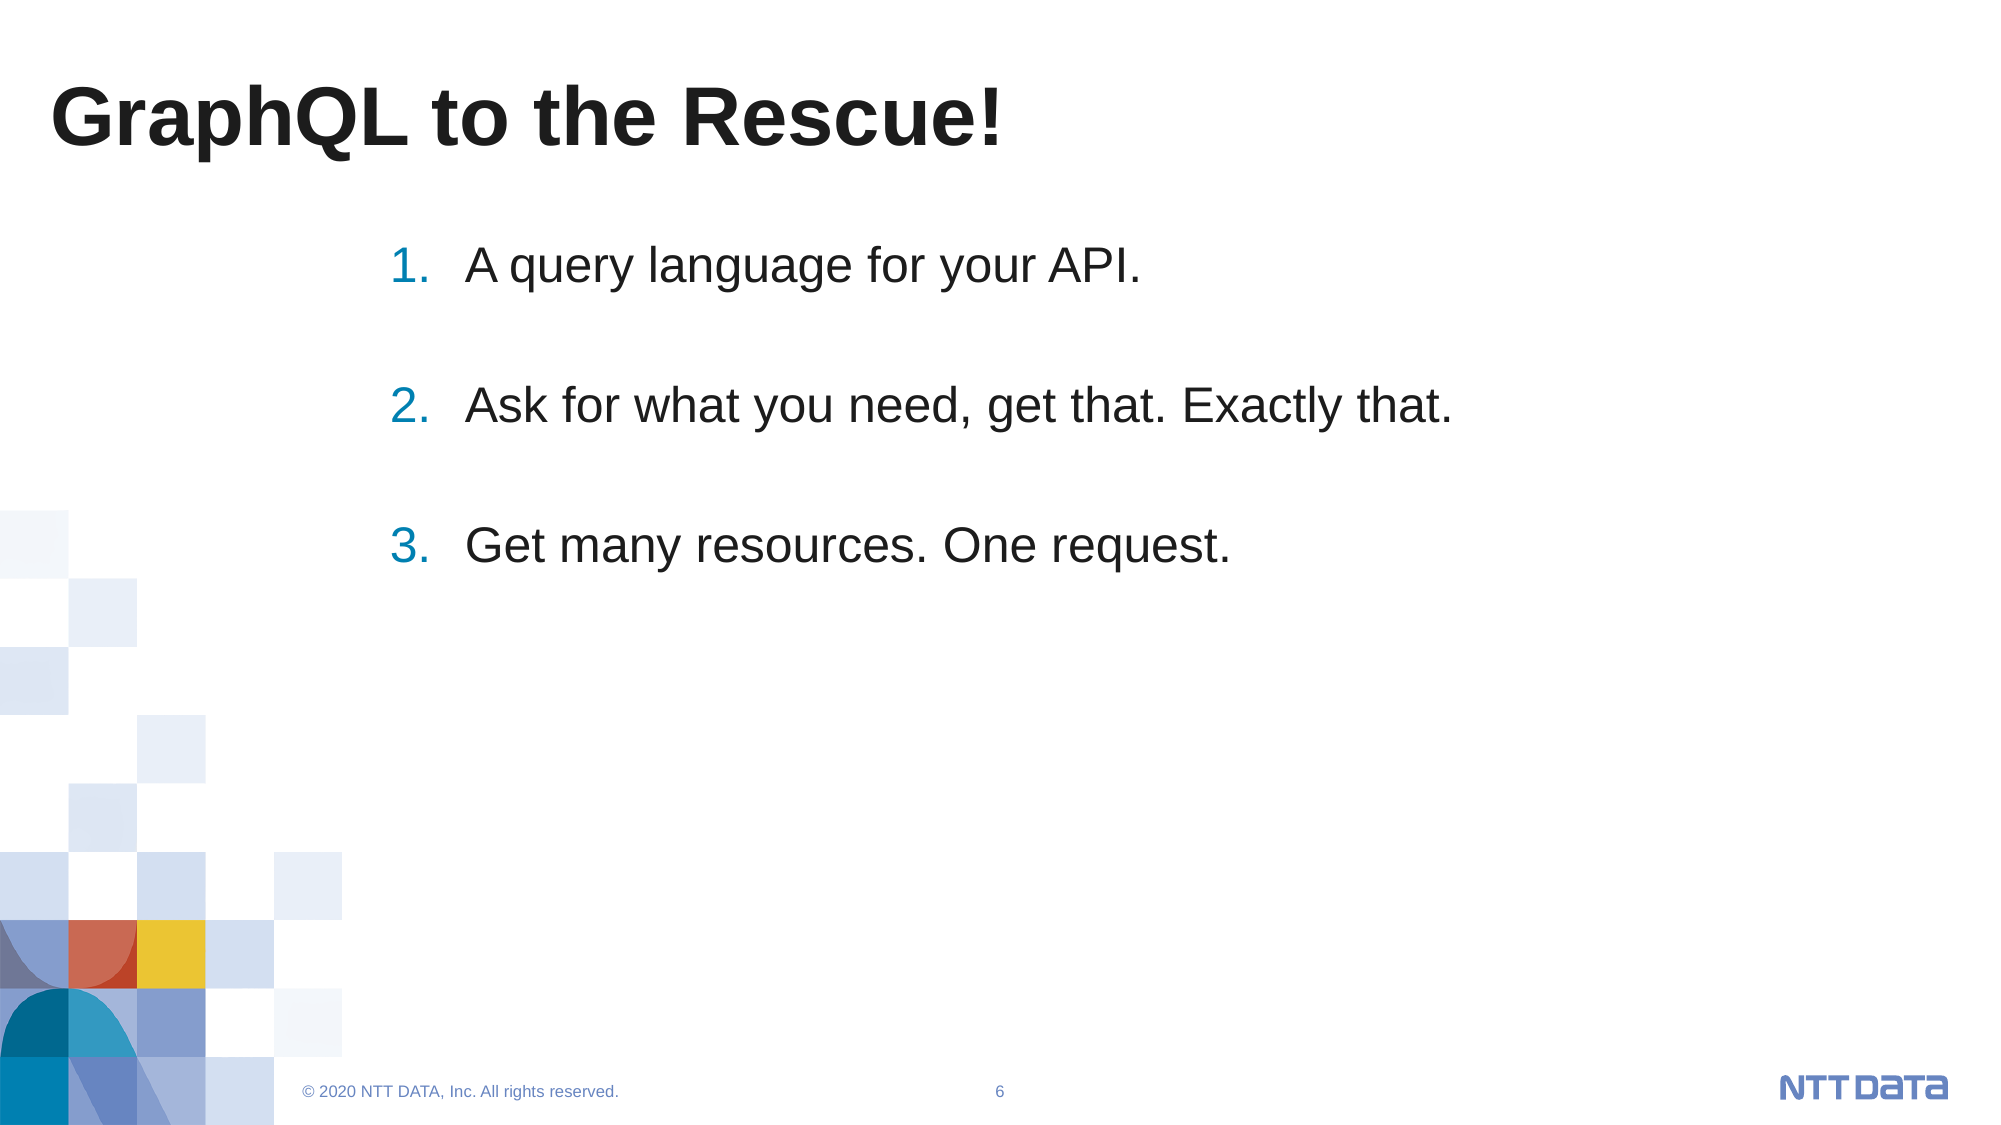

# GraphQL to the Rescue!
A query language for your API.

Ask for what you need, get that. Exactly that.

Get many resources. One request.
© 2020 NTT DATA, Inc. All rights reserved.
6